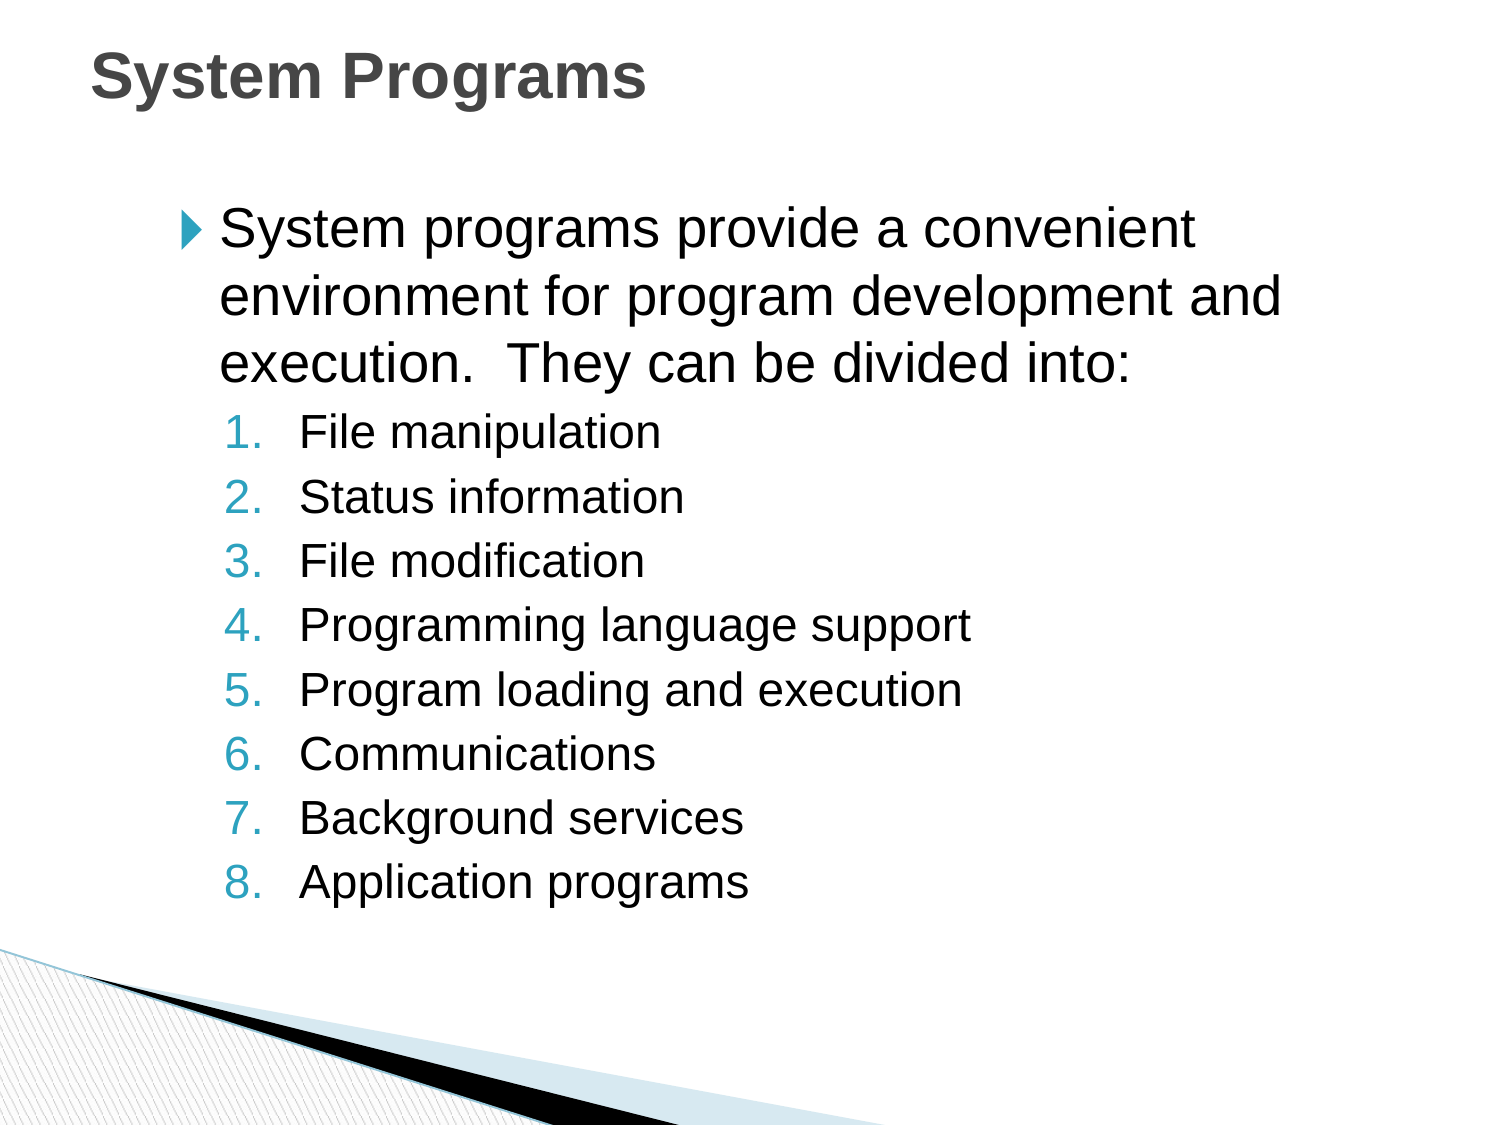

# System Programs
System programs provide a convenient environment for program development and execution.  They can be divided into:
File manipulation
Status information
File modification
Programming language support
Program loading and execution
Communications
Background services
Application programs